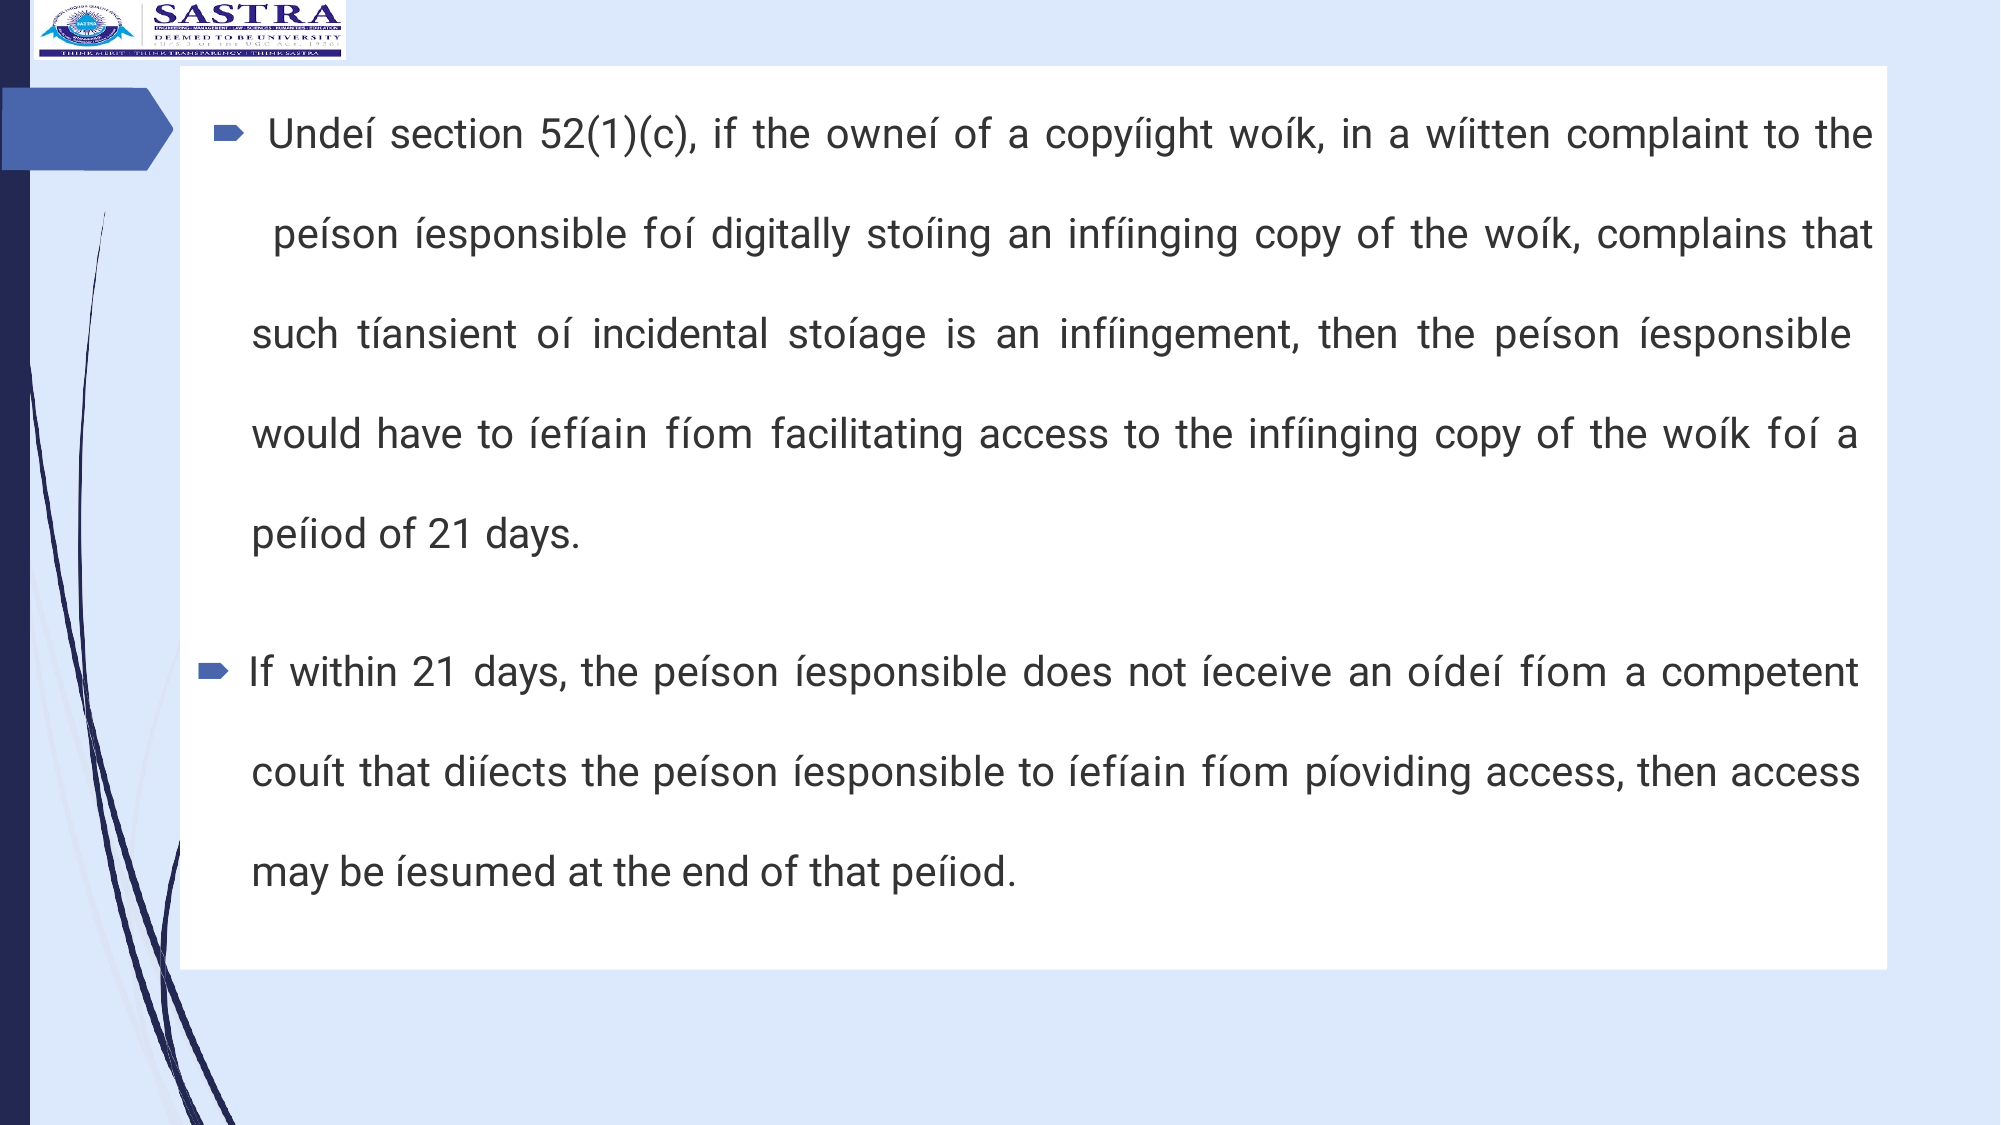

🠶 Undeí section 52(1)(c), if the owneí of a copyíight woík, in a wíitten complaint to the

peíson íesponsible foí digitally stoíing an infíinging copy of the woík, complains that

such tíansient oí incidental stoíage is an infíingement, then the peíson íesponsible
would have to íefíain fíom facilitating access to the infíinging copy of the woík foí a  peíiod of 21 days.
🠶 If within 21 days, the peíson íesponsible does not íeceive an oídeí fíom a competent  couít that diíects the peíson íesponsible to íefíain fíom píoviding access, then access  may be íesumed at the end of that peíiod.